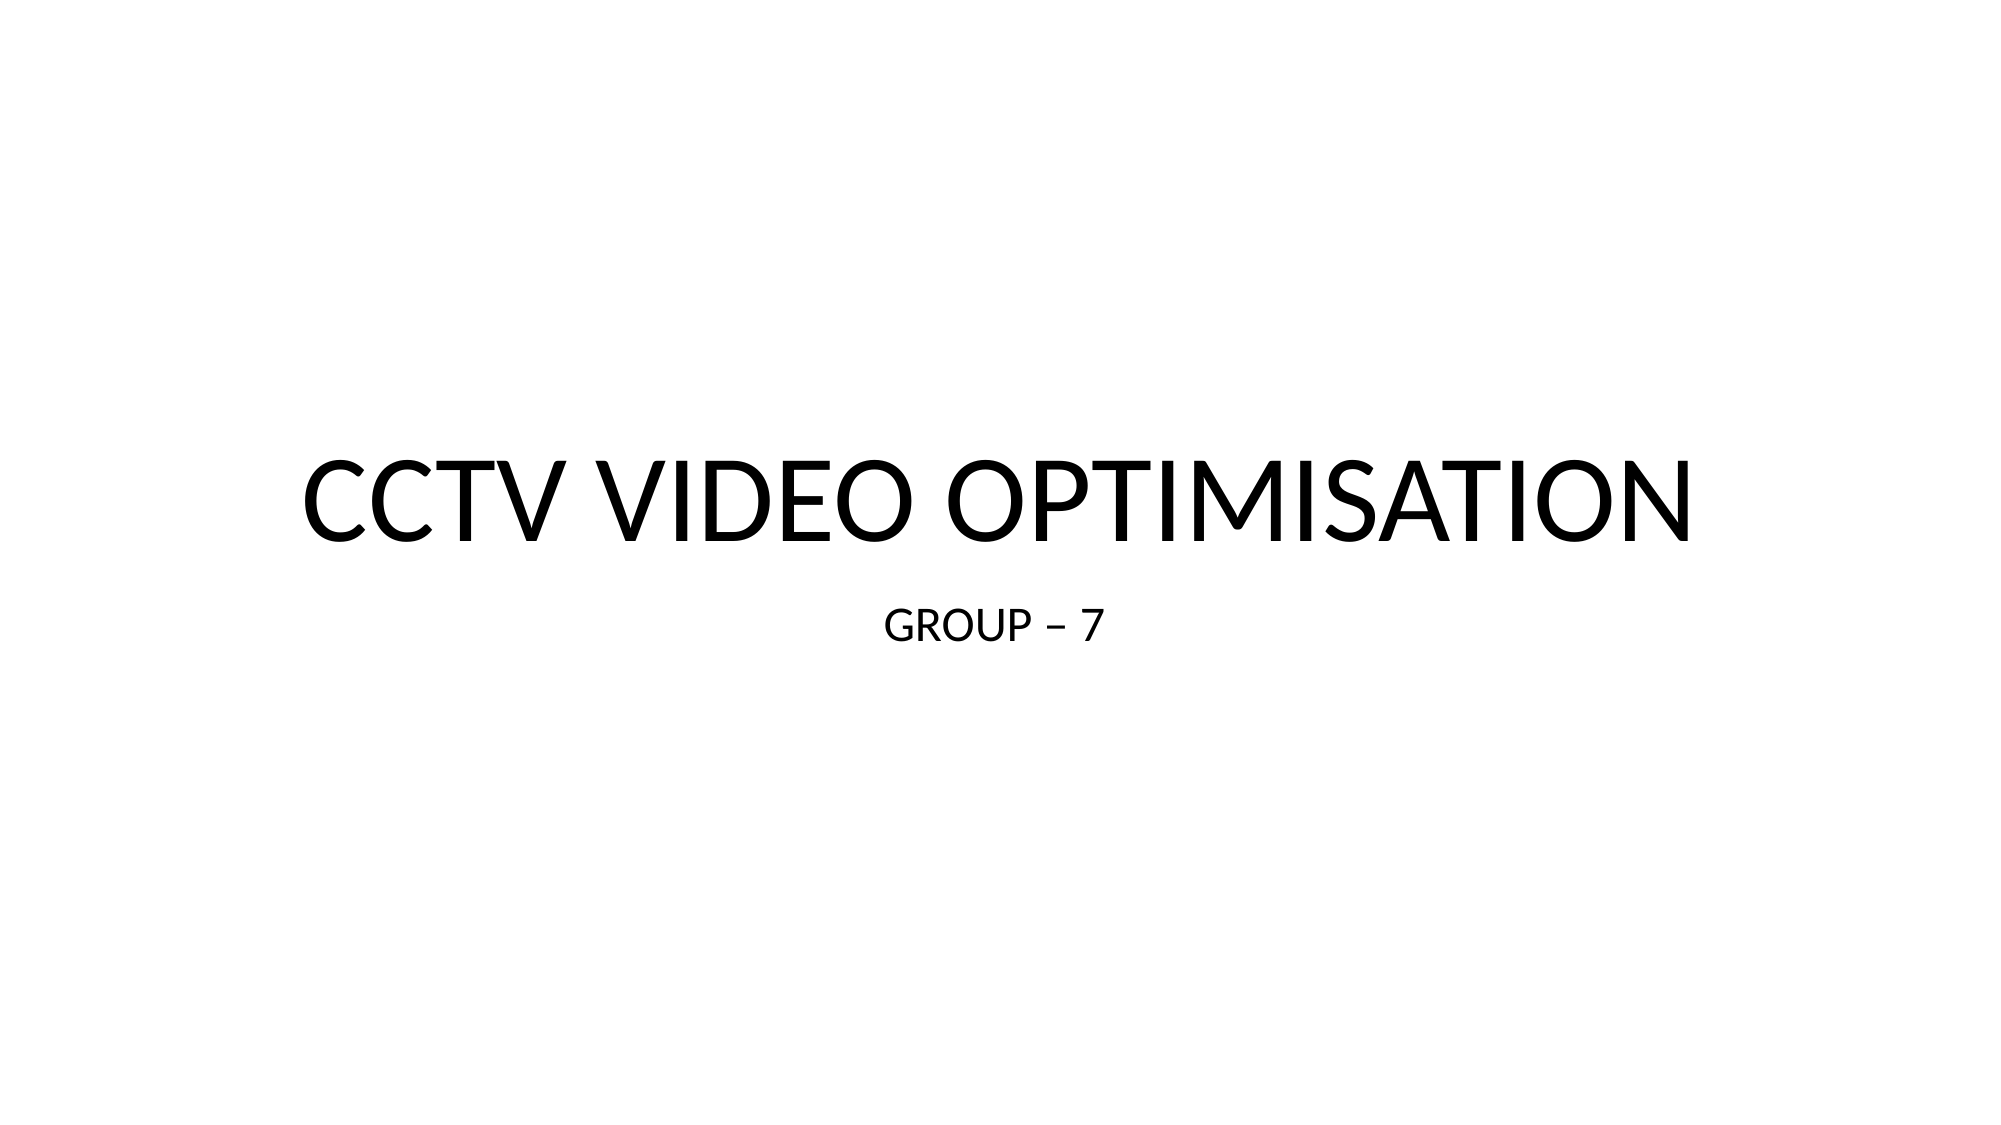

# CCTV VIDEO OPTIMISATION
GROUP – 7